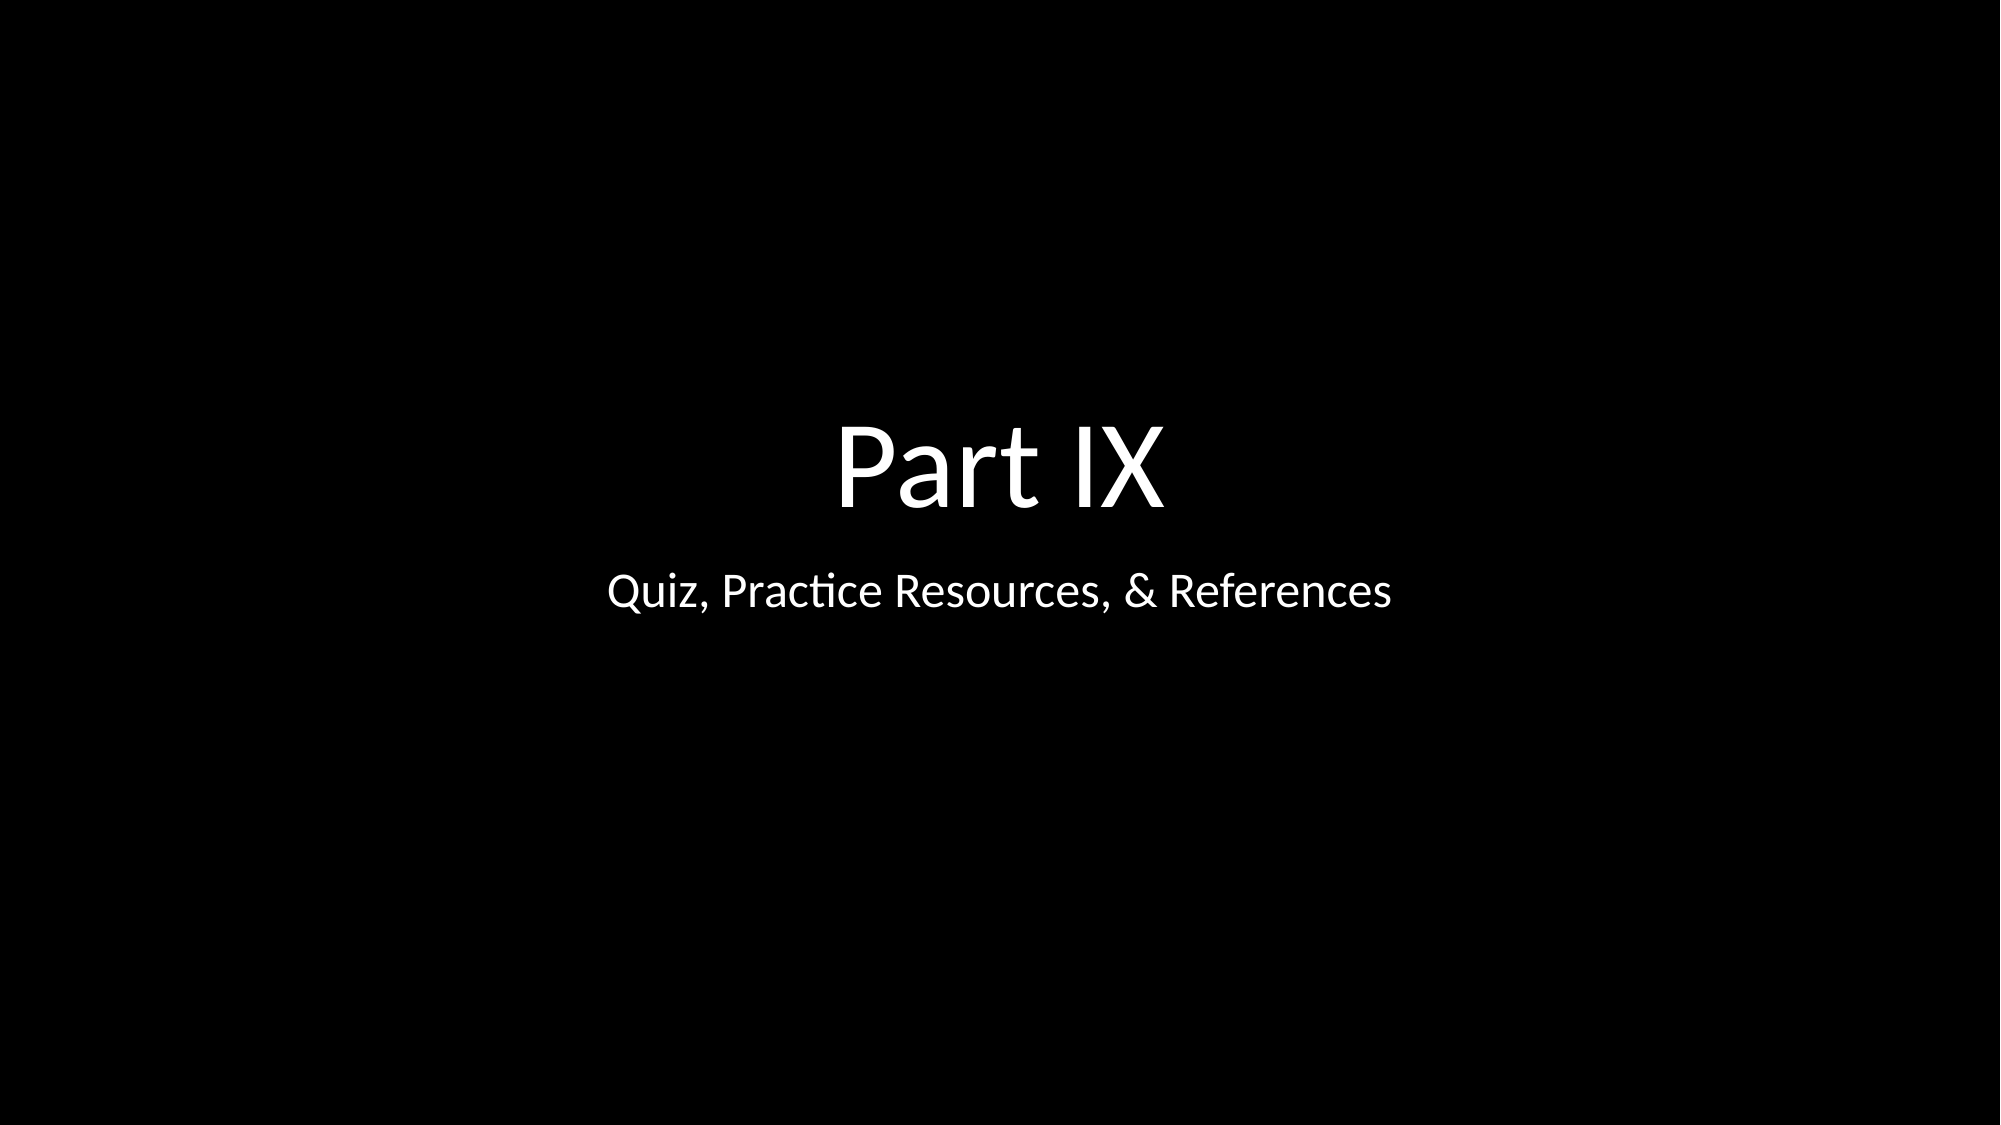

# Part IX
Quiz, Practice Resources, & References